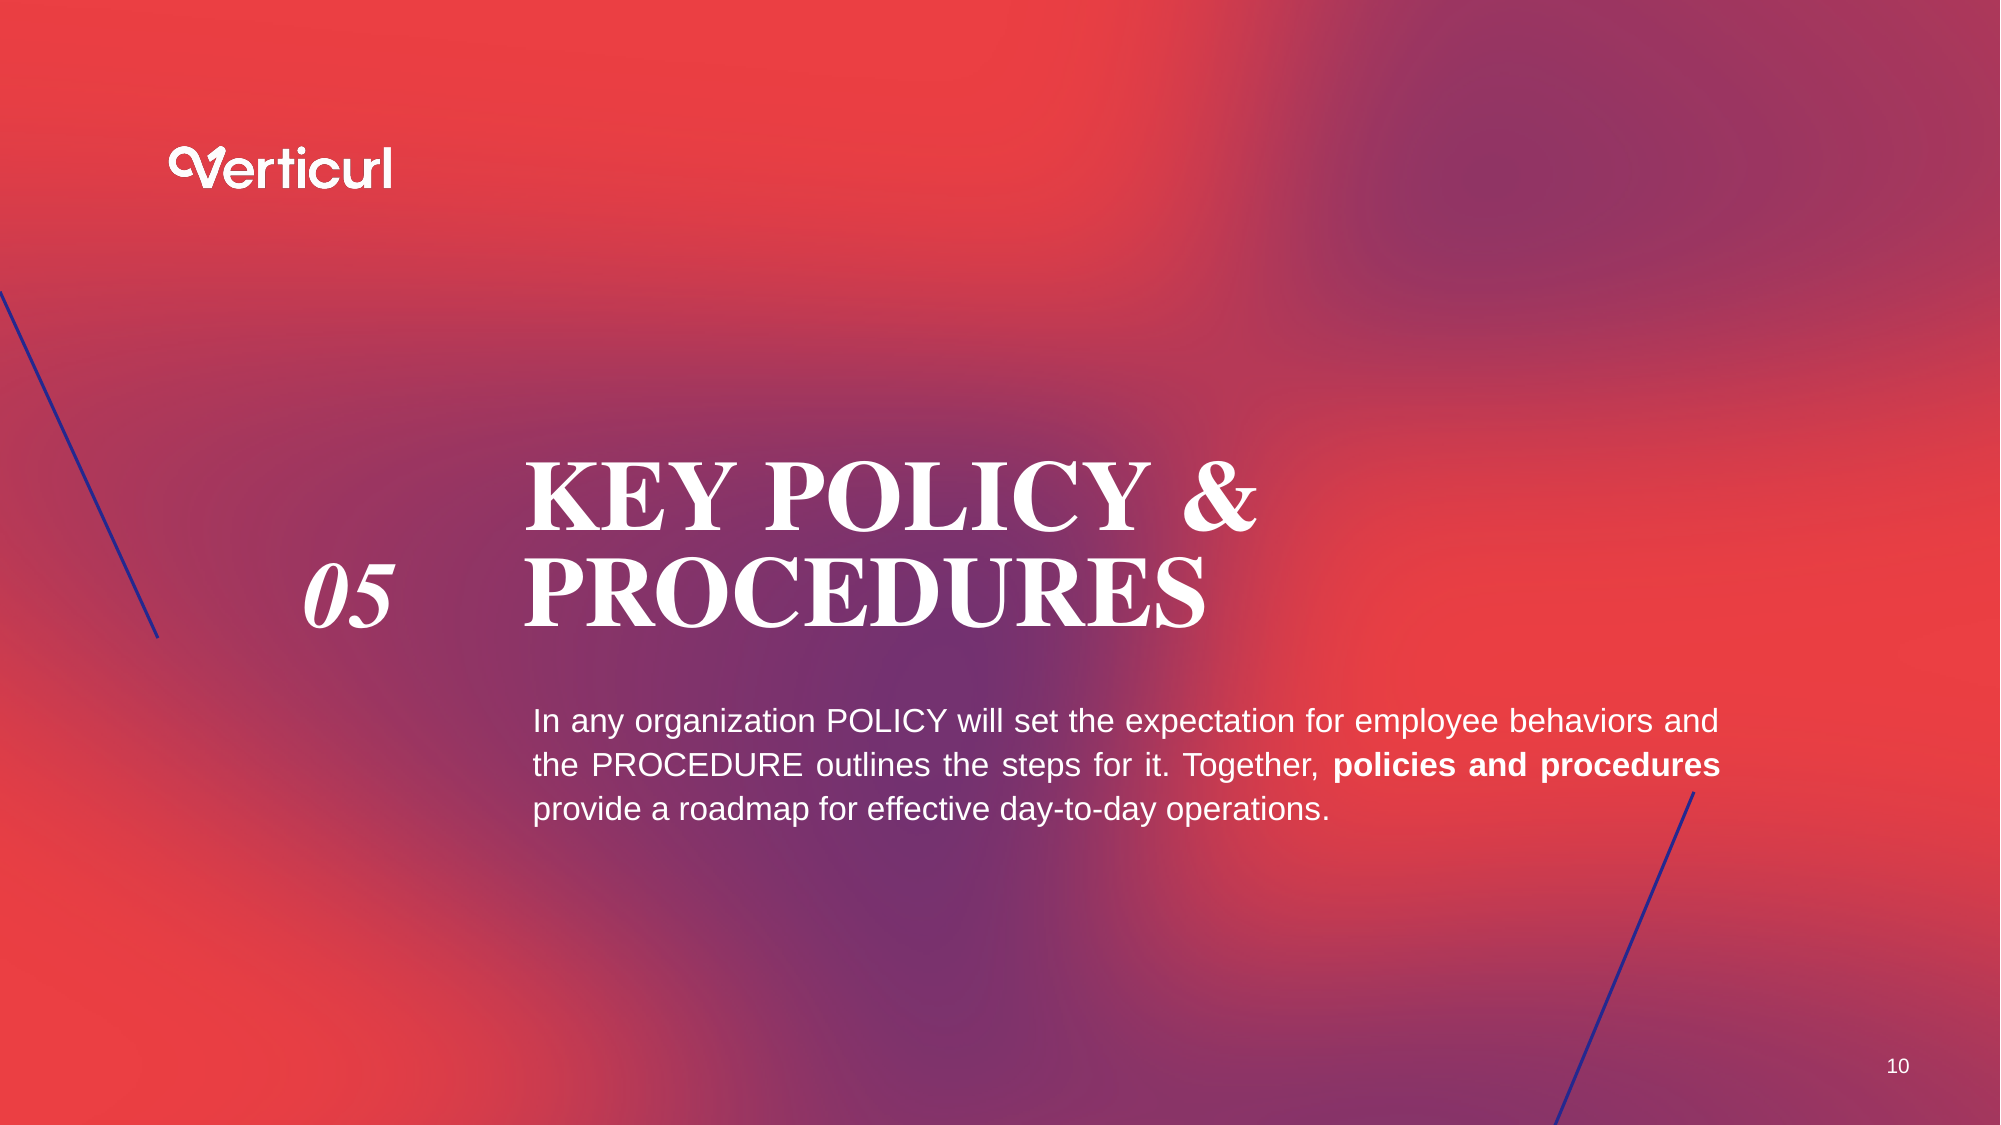

KEY POLICY & PROCEDURES
05
In any organization POLICY will set the expectation for employee behaviors and the PROCEDURE outlines the steps for it. Together, policies and procedures provide a roadmap for effective day-to-day operations.
10